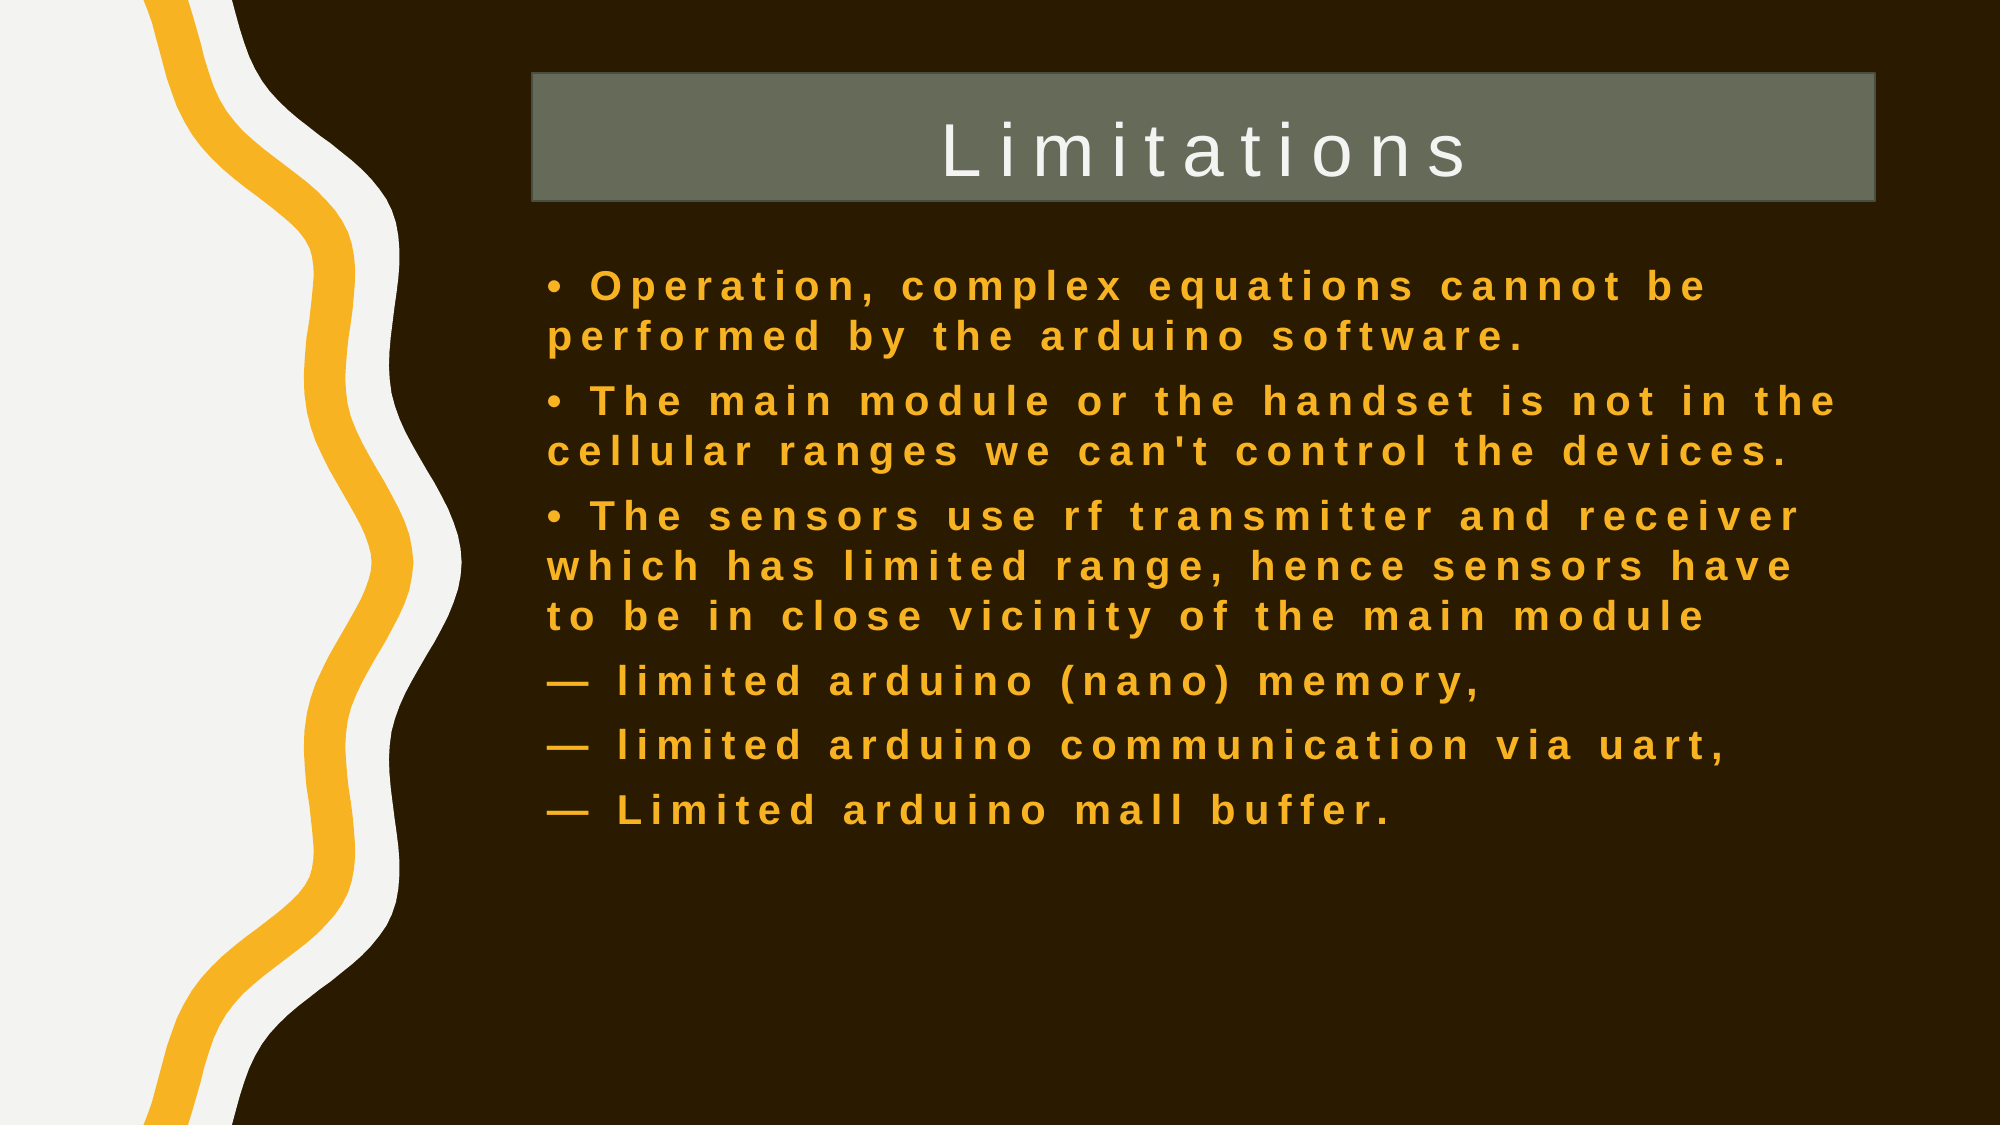

# Limitations
• Operation, complex equations cannot be performed by the arduino software.
• The main module or the handset is not in the cellular ranges we can't control the devices.
• The sensors use rf transmitter and receiver which has limited range, hence sensors have to be in close vicinity of the main module
— limited arduino (nano) memory,
— limited arduino communication via uart,
— Limited arduino mall buffer.